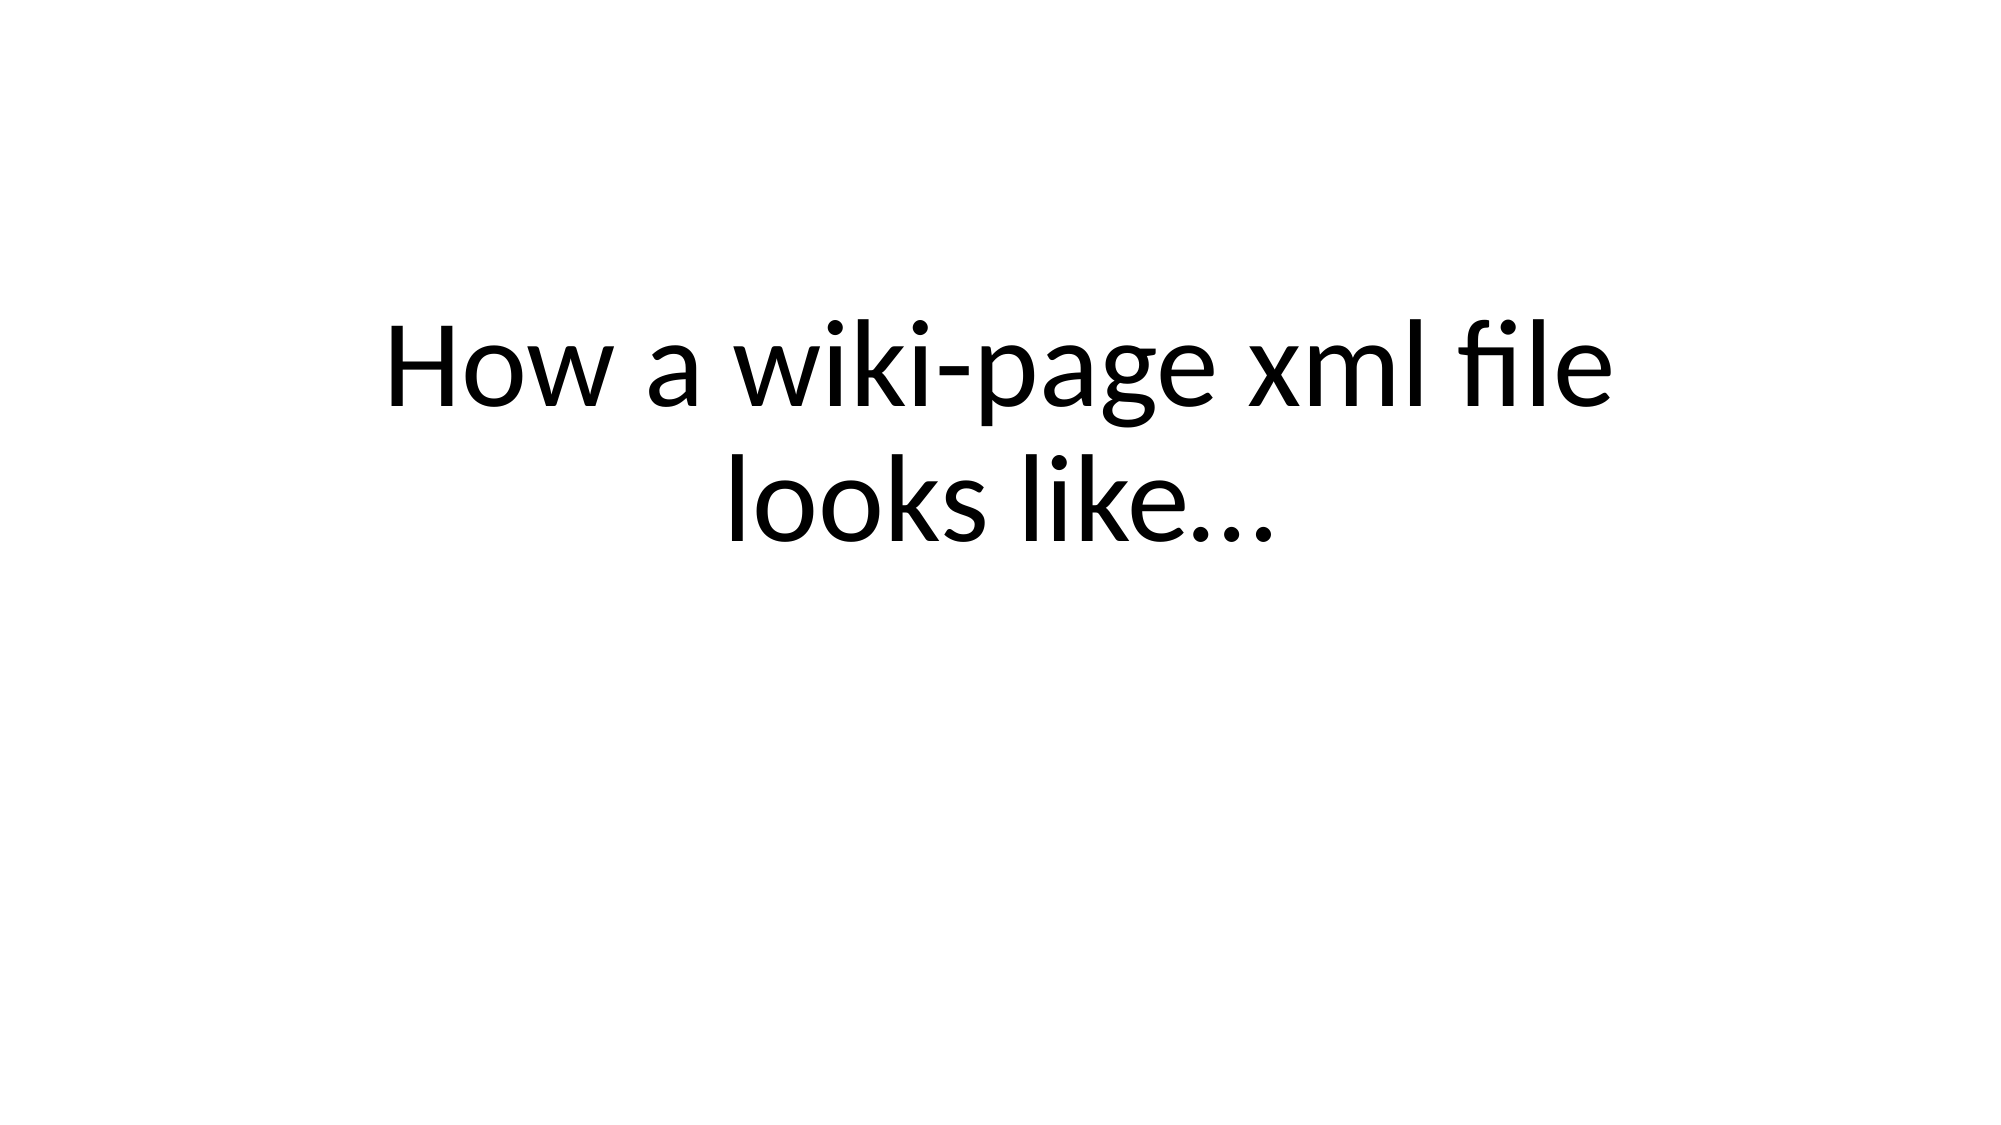

# How a wiki-page xml file looks like…